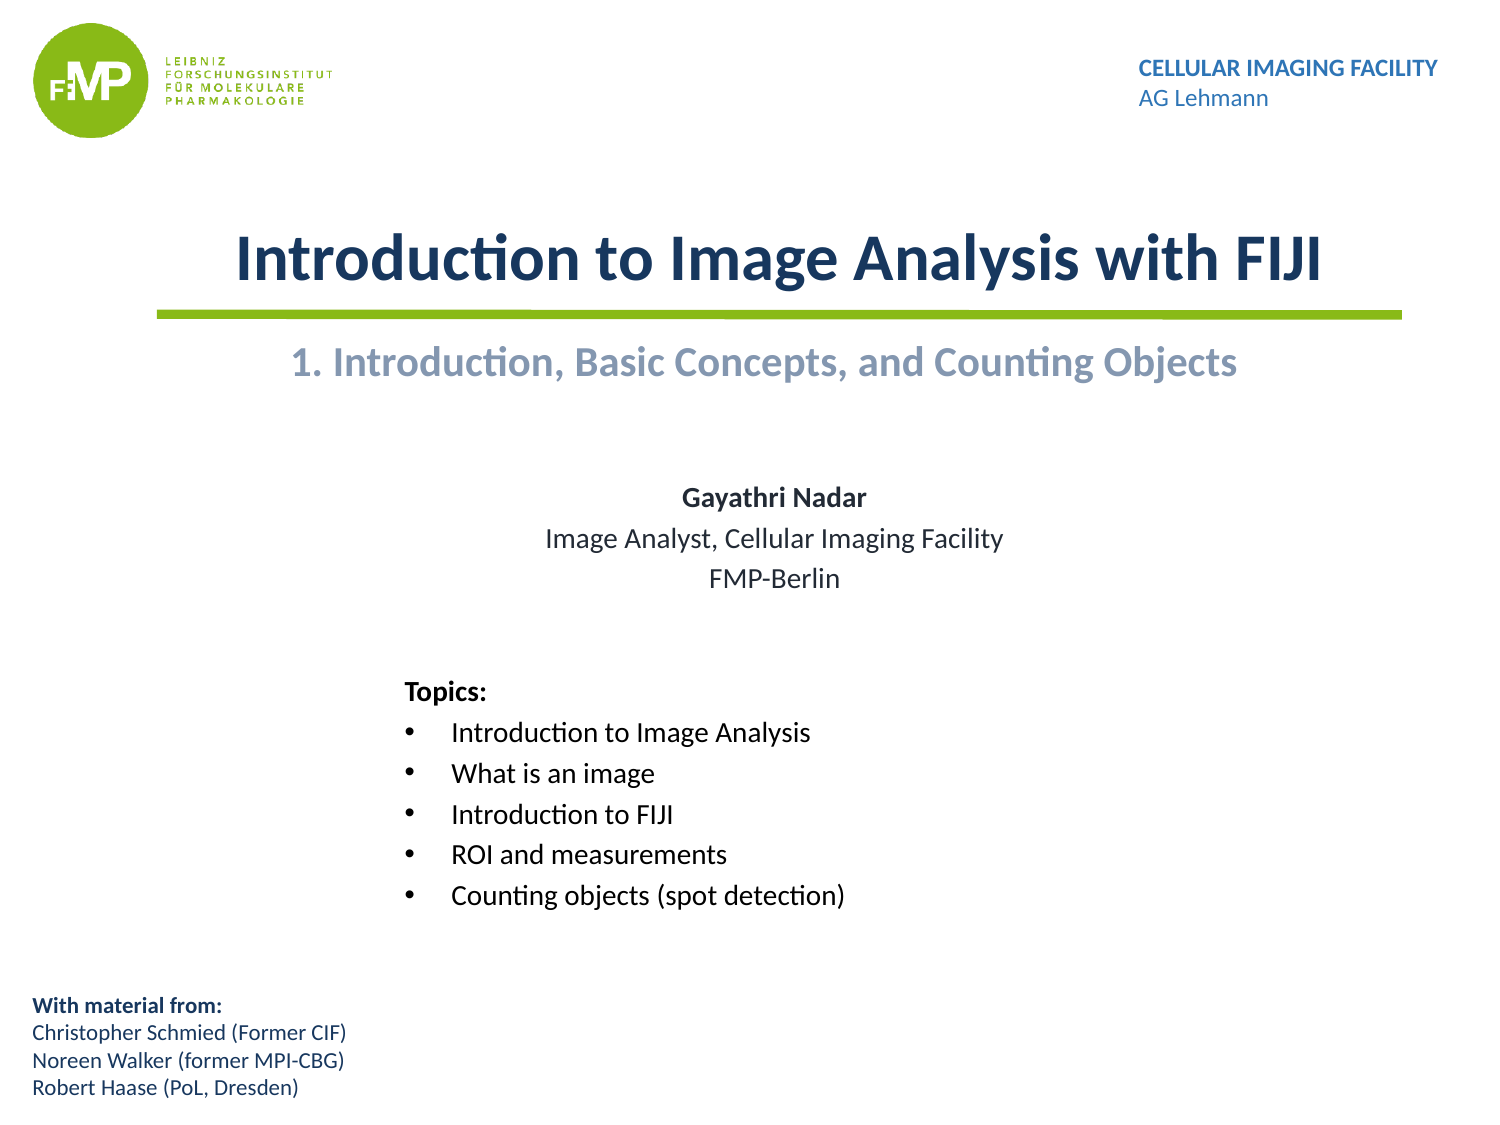

# Introduction to Image Analysis with FIJI
1. Introduction, Basic Concepts, and Counting Objects
Gayathri Nadar
Image Analyst, Cellular Imaging Facility
FMP-Berlin
Topics:
Introduction to Image Analysis
What is an image
Introduction to FIJI
ROI and measurements
Counting objects (spot detection)
With material from:
Christopher Schmied (Former CIF)
Noreen Walker (former MPI-CBG)
Robert Haase (PoL, Dresden)